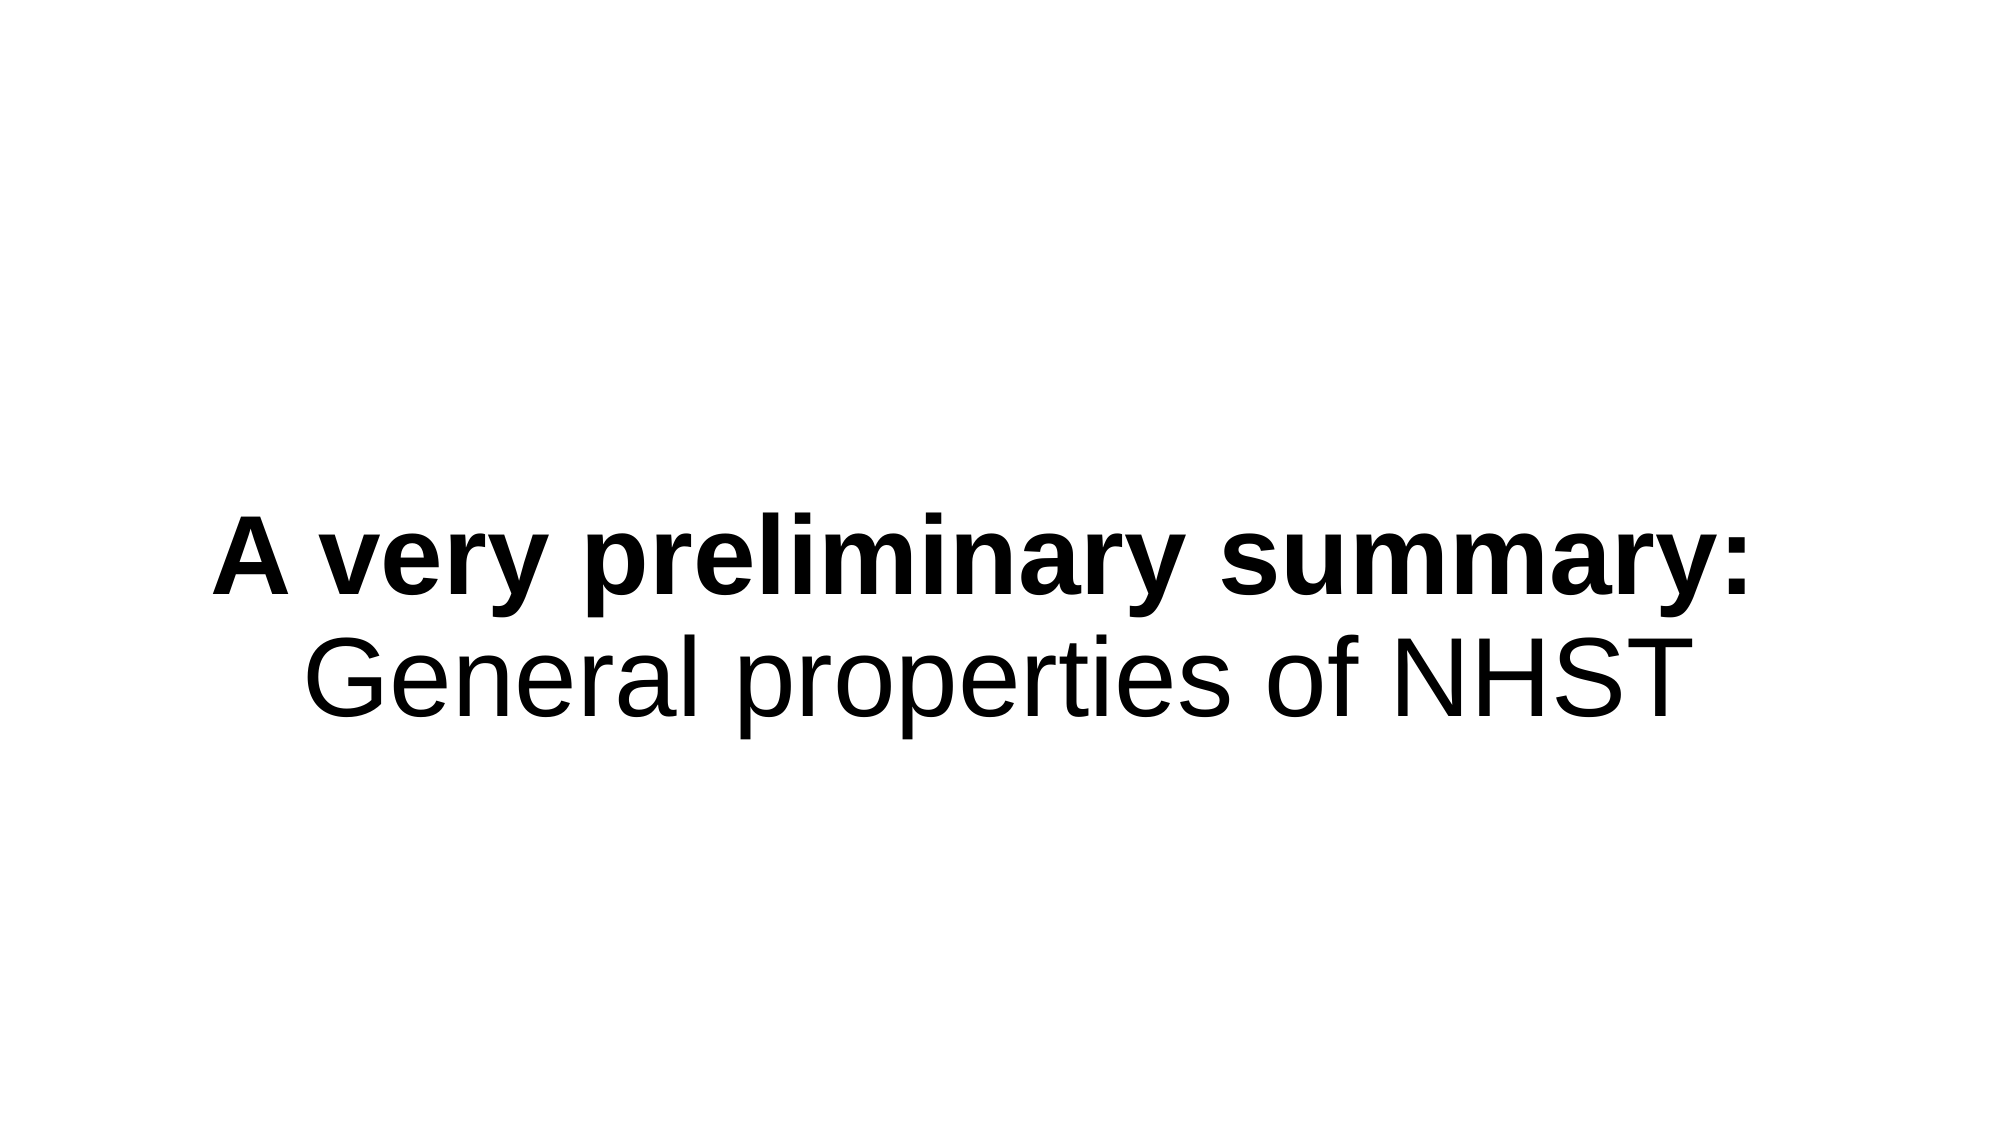

# A very preliminary summary: General properties of NHST